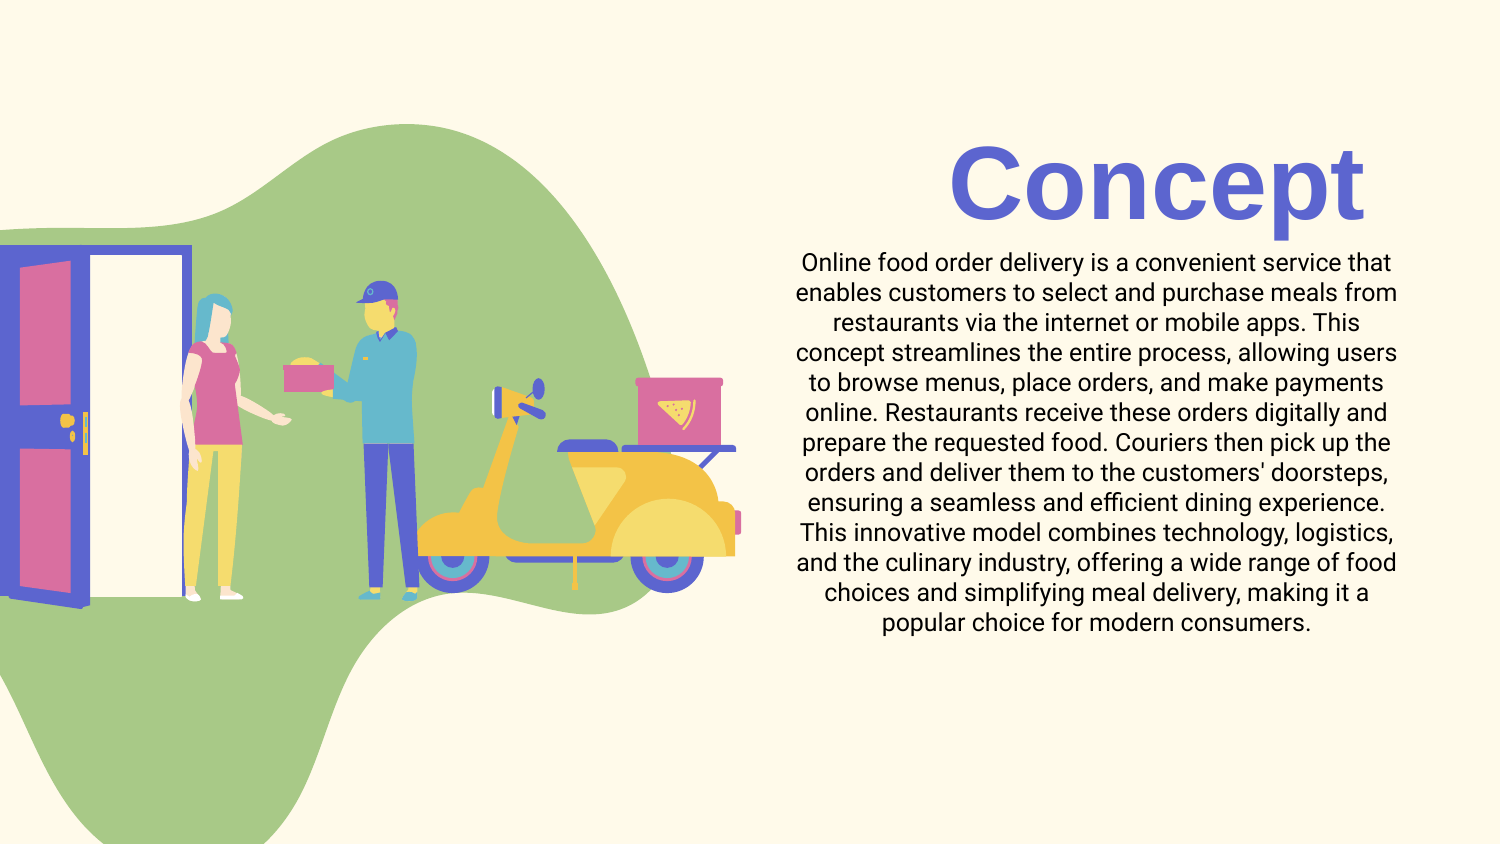

# Concept

Online food order delivery is a convenient service that enables customers to select and purchase meals from restaurants via the internet or mobile apps. This concept streamlines the entire process, allowing users to browse menus, place orders, and make payments online. Restaurants receive these orders digitally and prepare the requested food. Couriers then pick up the orders and deliver them to the customers' doorsteps, ensuring a seamless and efficient dining experience. This innovative model combines technology, logistics, and the culinary industry, offering a wide range of food choices and simplifying meal delivery, making it a popular choice for modern consumers.